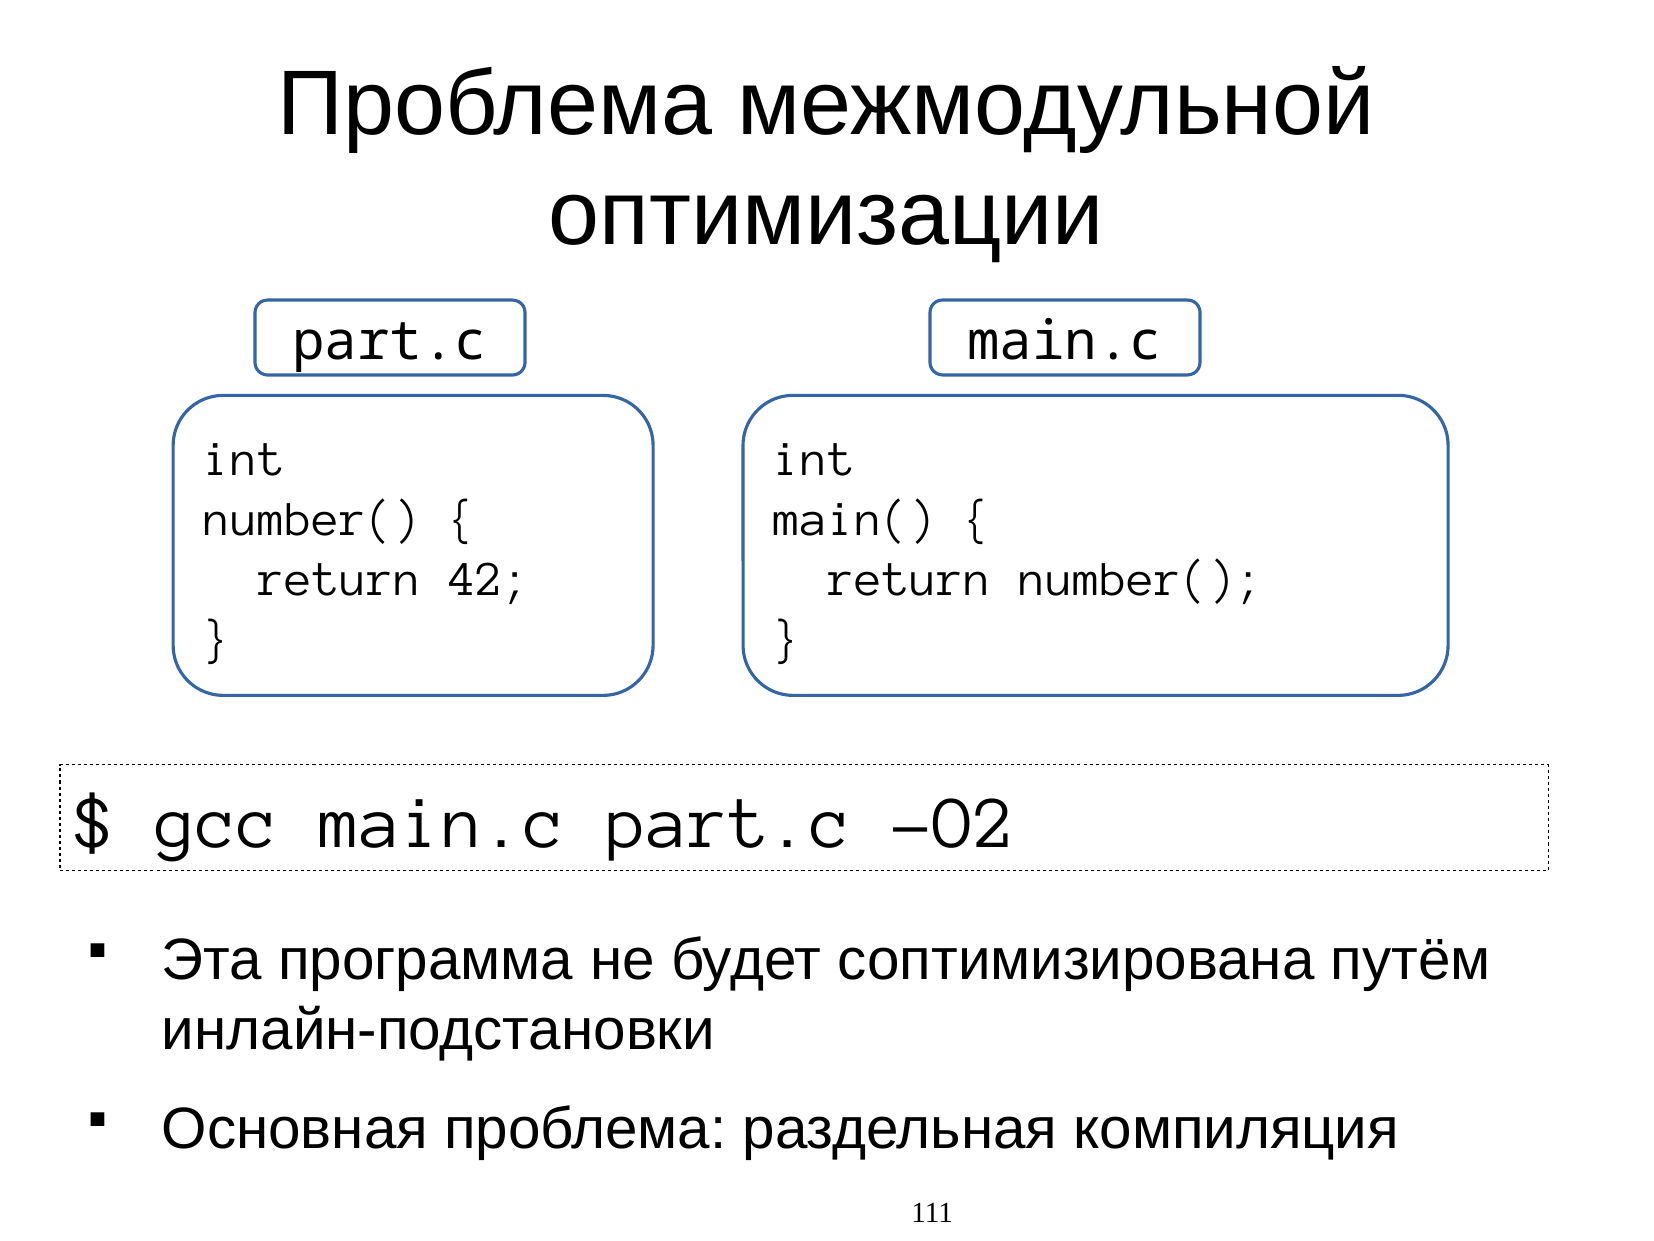

Проблема межмодульной оптимизации
main.c
part.c
int
number() {
  return 42;
}
int
main() {
  return number();
}
$ gcc main.c part.c -O2
Эта программа не будет соптимизирована путём инлайн-подстановки
Основная проблема: раздельная компиляция
111